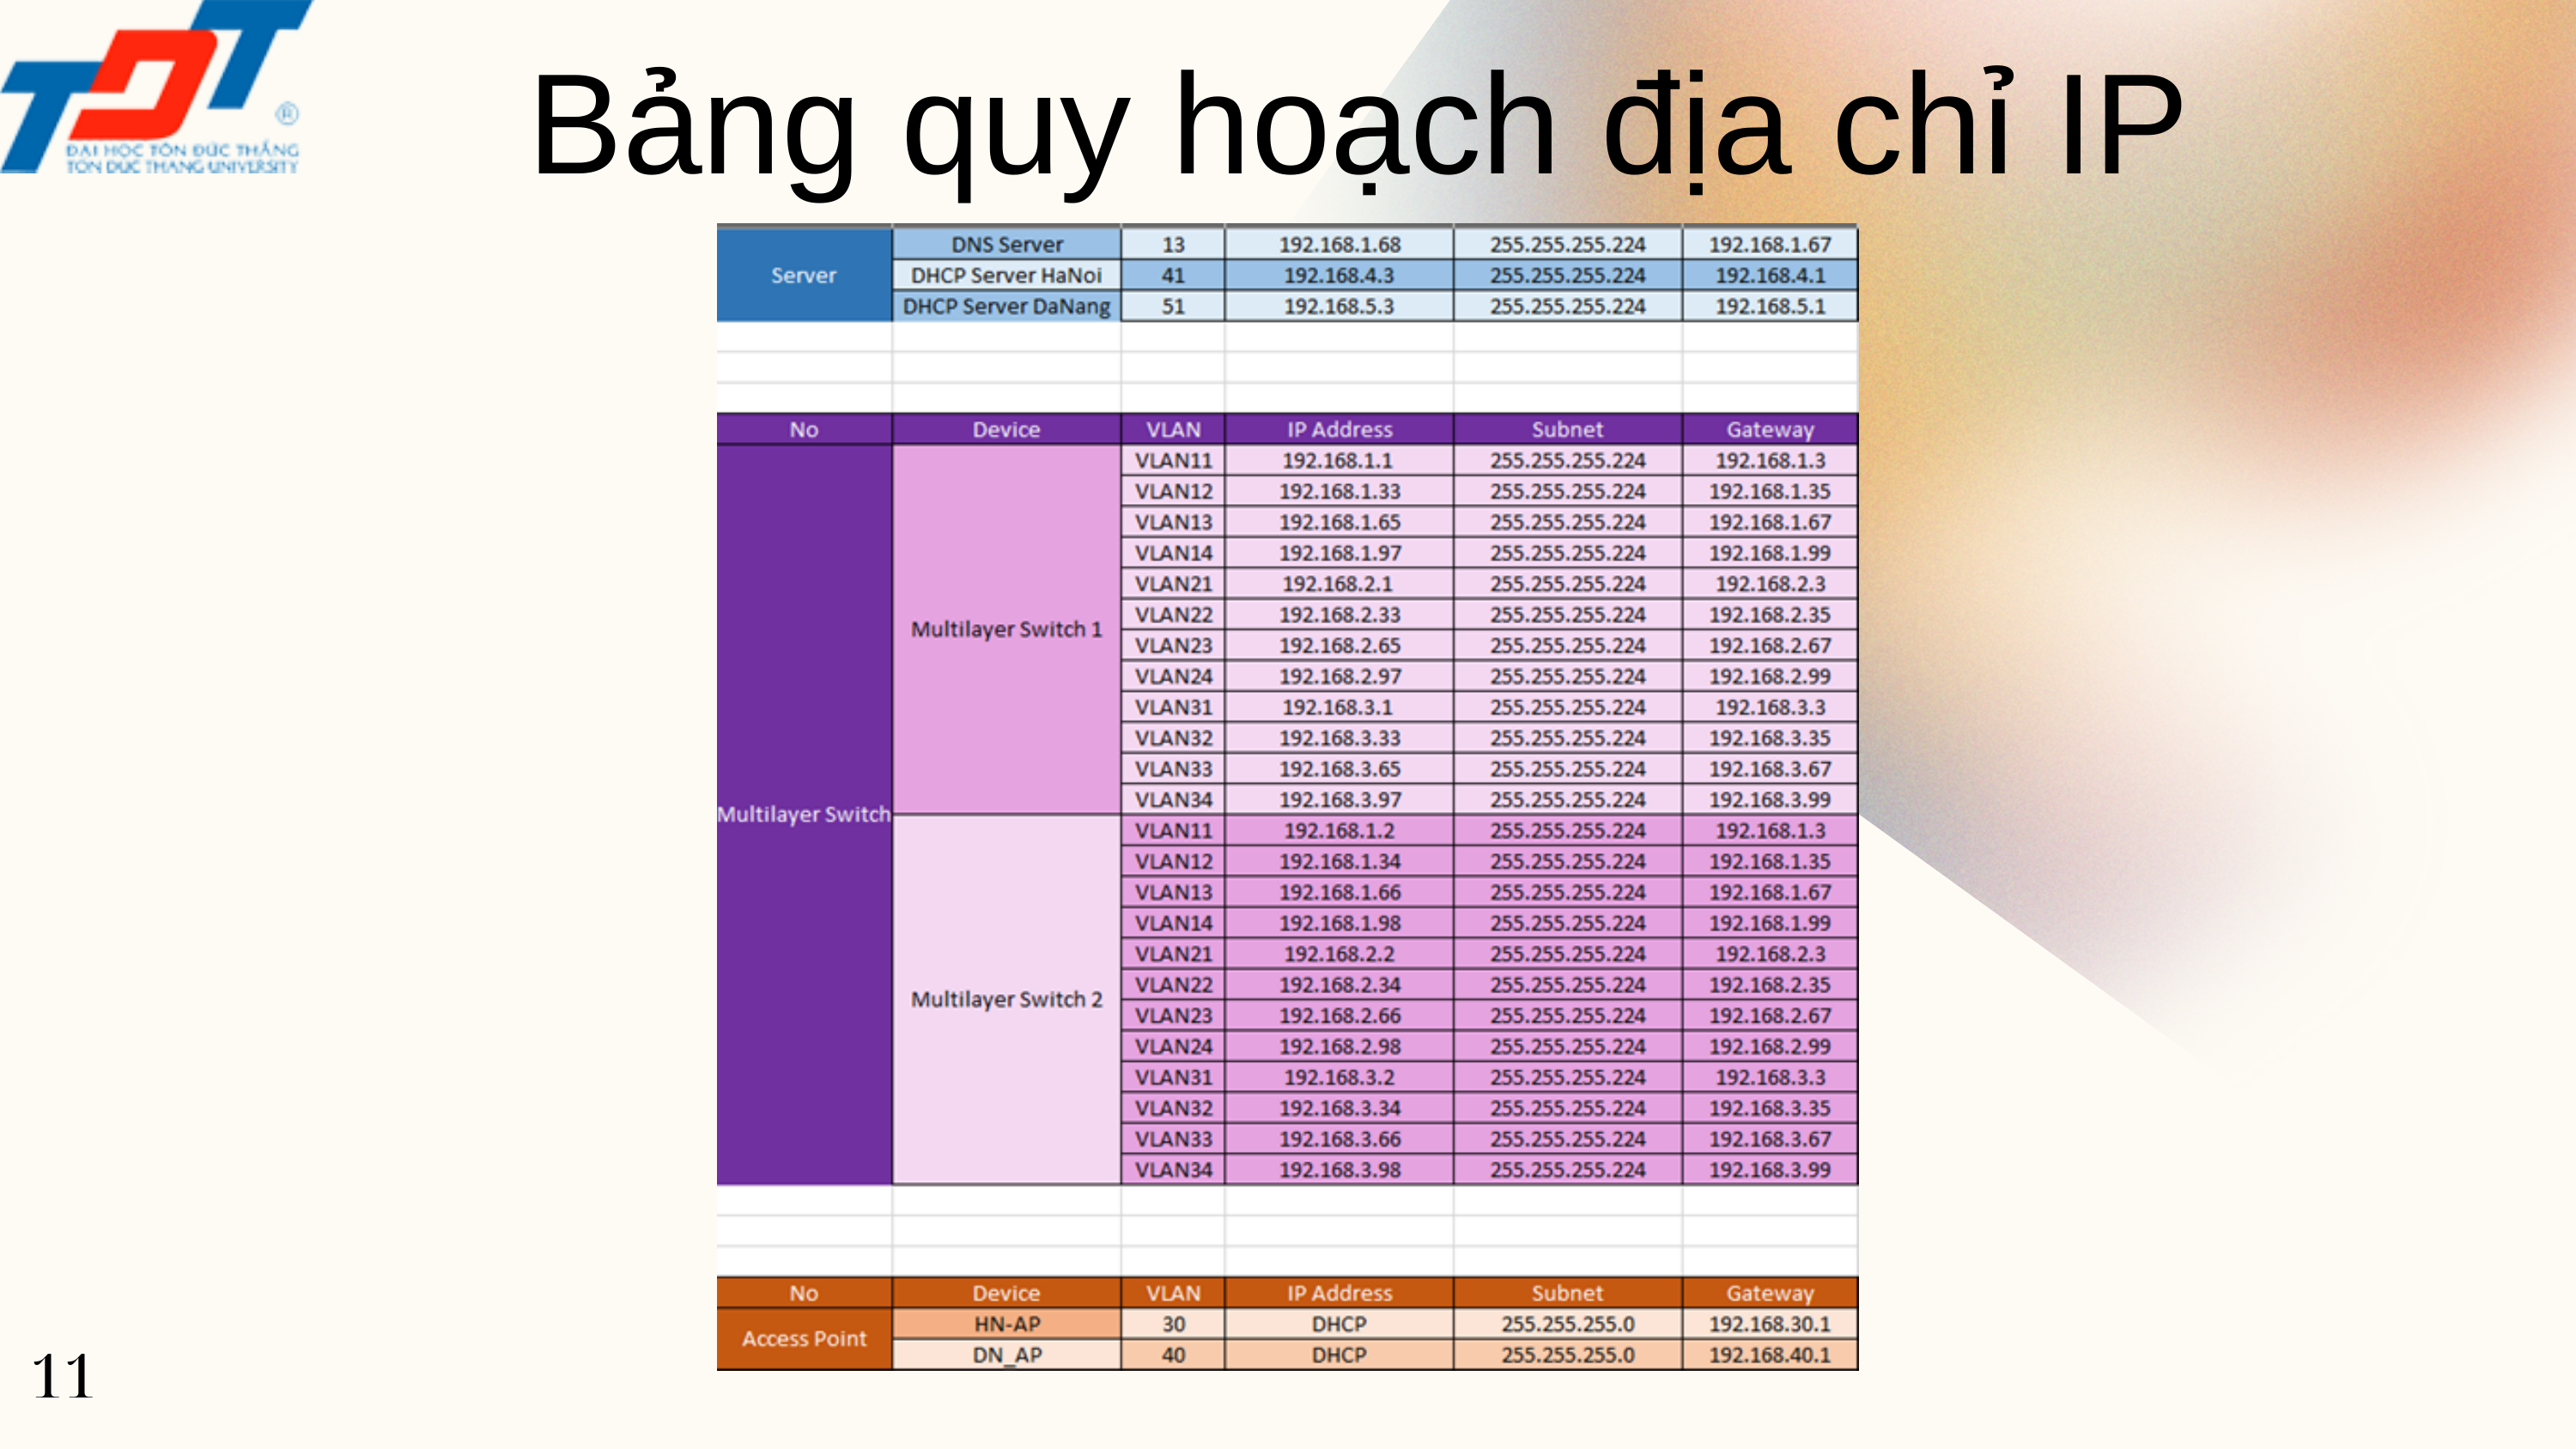

Bảng quy hoạch địa chỉ IP

11